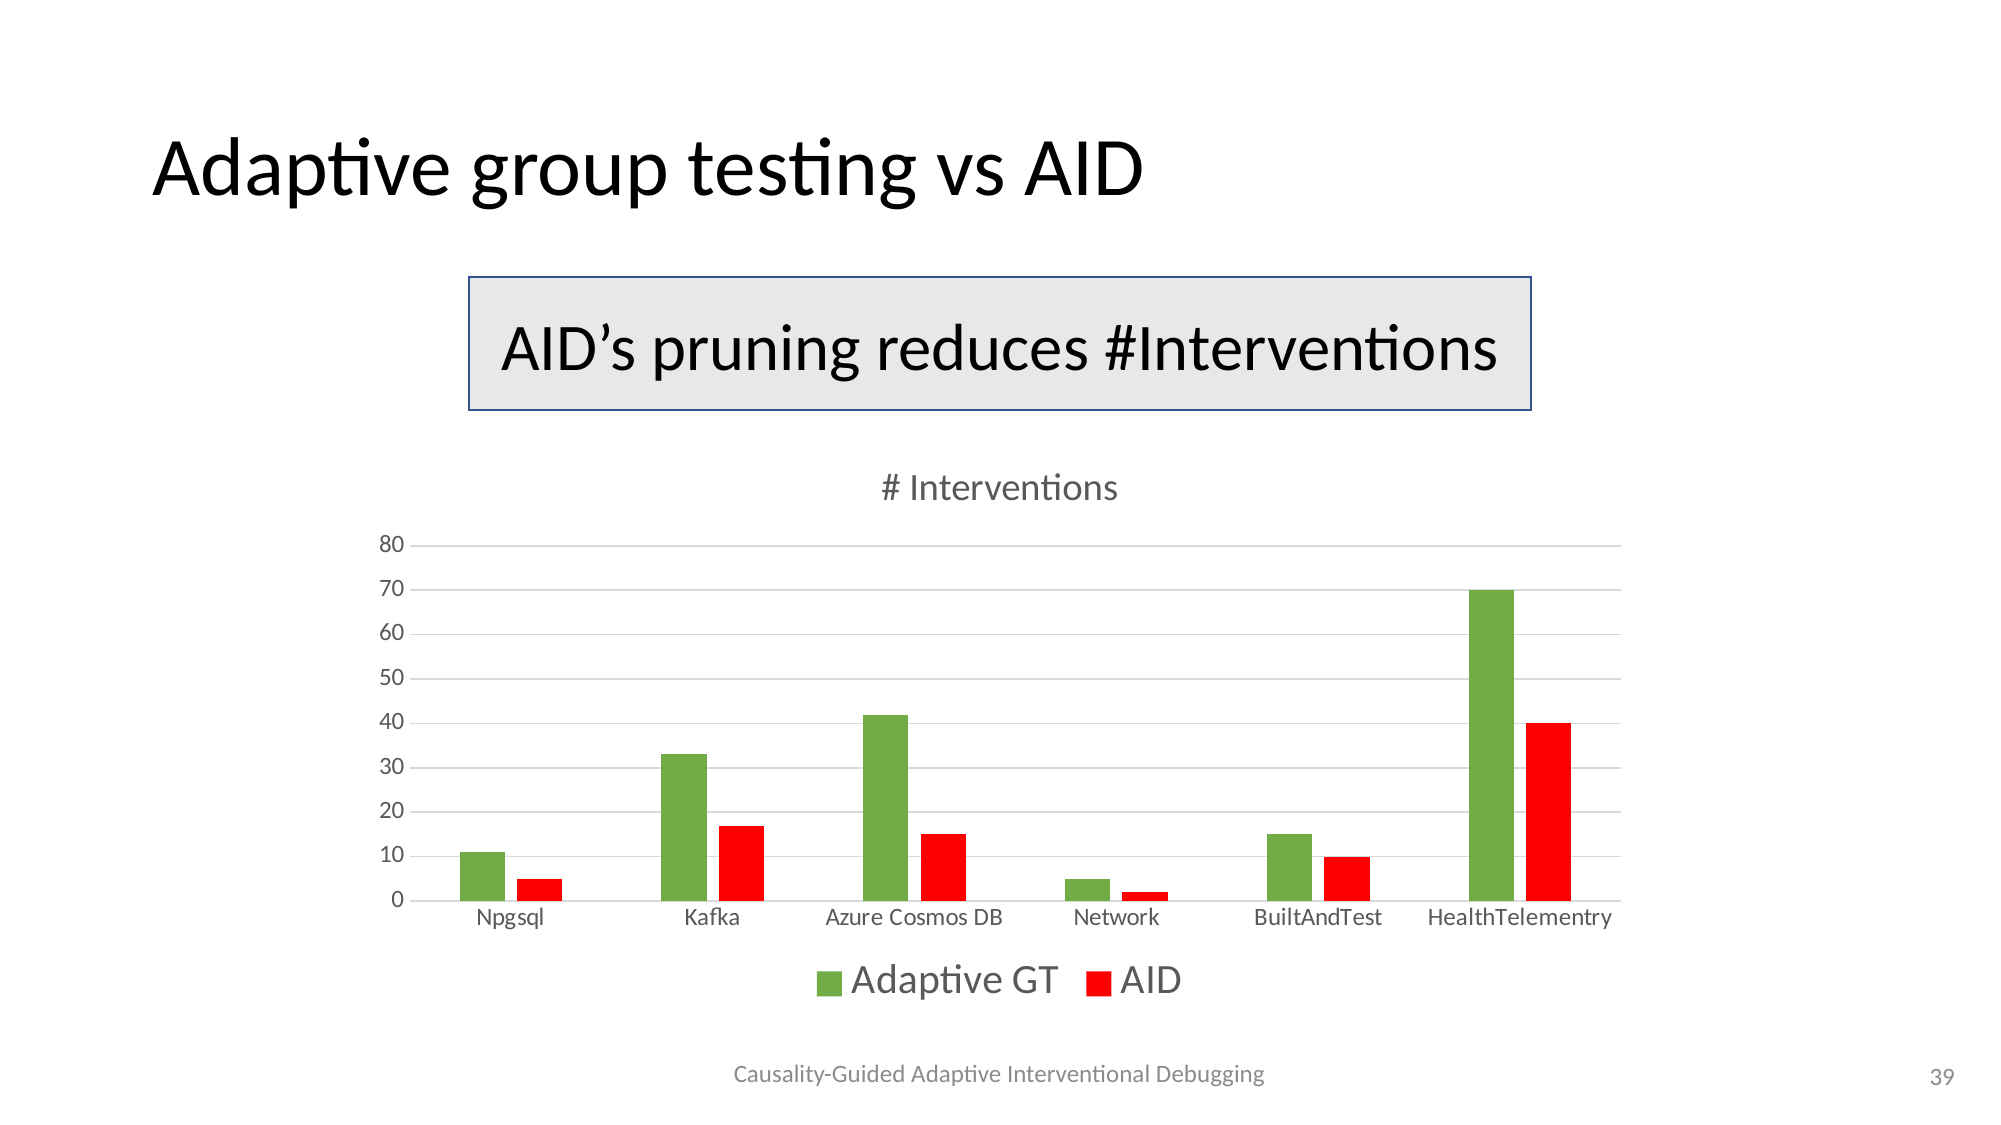

# Adaptive group testing vs AID
AID’s pruning reduces #Interventions

### Chart: # Interventions

| Category | Adaptive GT | AID |
|---|---|---|
| Npgsql | 11.0 | 5.0 |
| Kafka | 33.0 | 17.0 |
| Azure Cosmos DB | 42.0 | 15.0 |
| Network | 5.0 | 2.0 |
| BuiltAndTest | 15.0 | 10.0 |
| HealthTelementry | 70.0 | 40.0 |
Causality-Guided Adaptive Interventional Debugging
39